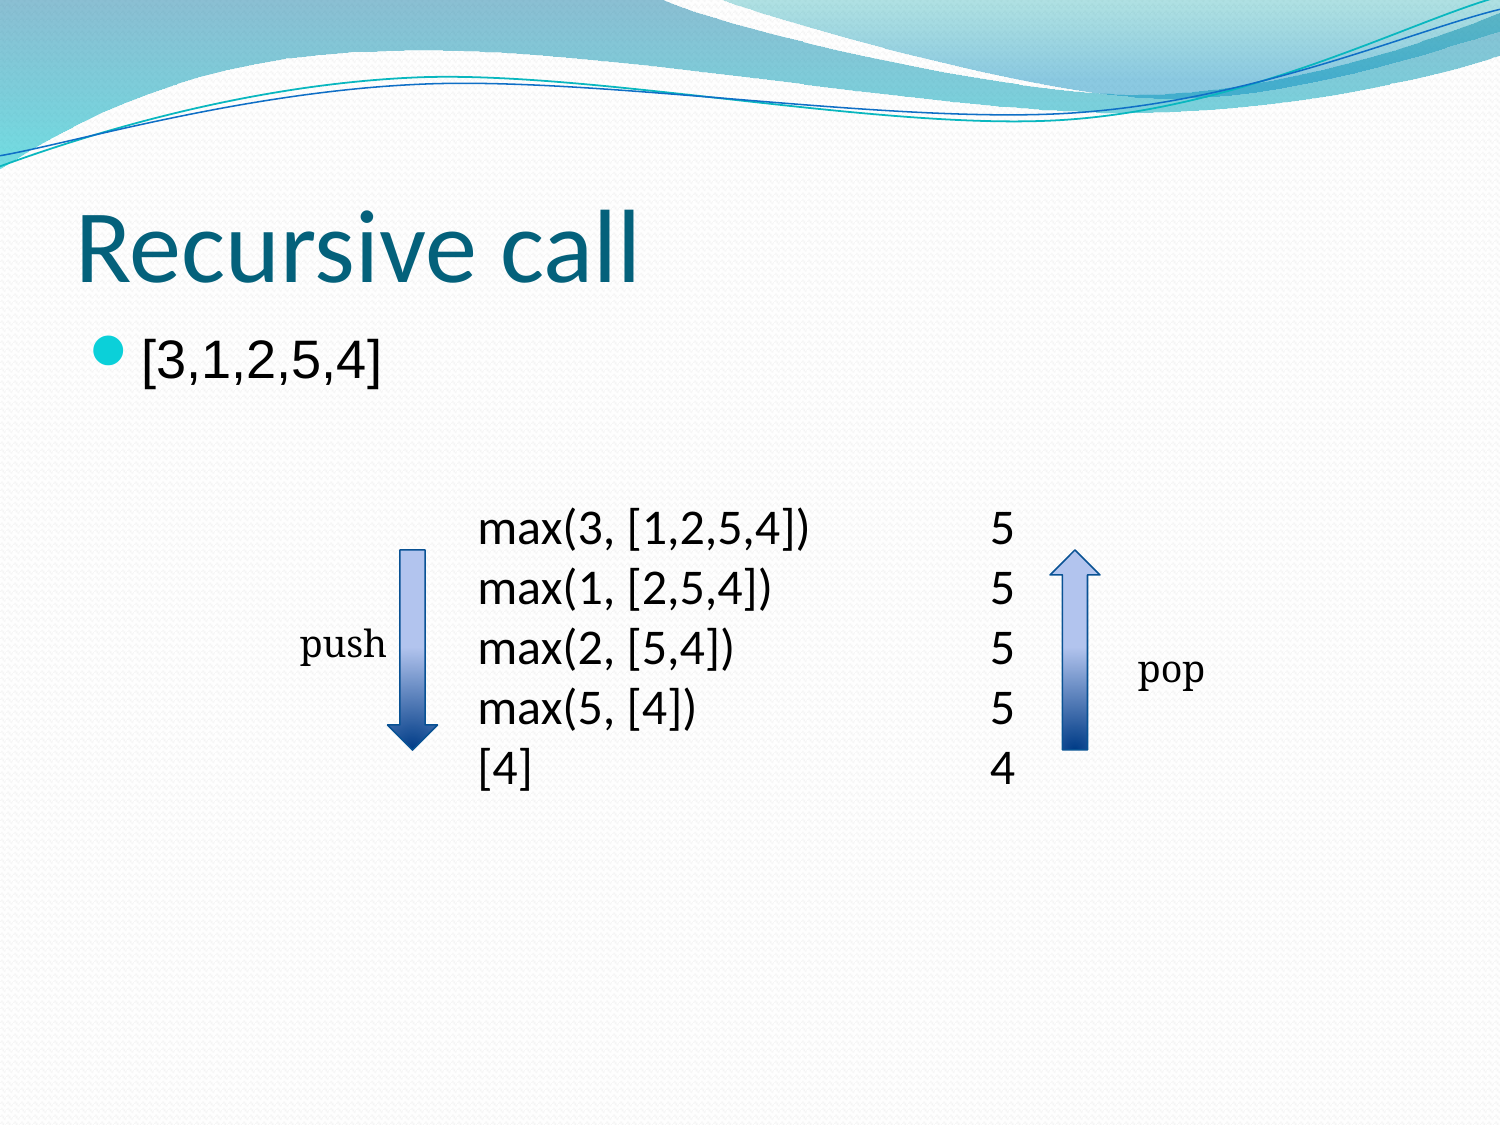

# Recursive call
[3,1,2,5,4]
max(3, [1,2,5,4])
max(1, [2,5,4])
max(2, [5,4])
max(5, [4])
[4]
5
5
5
5
4

push
pop